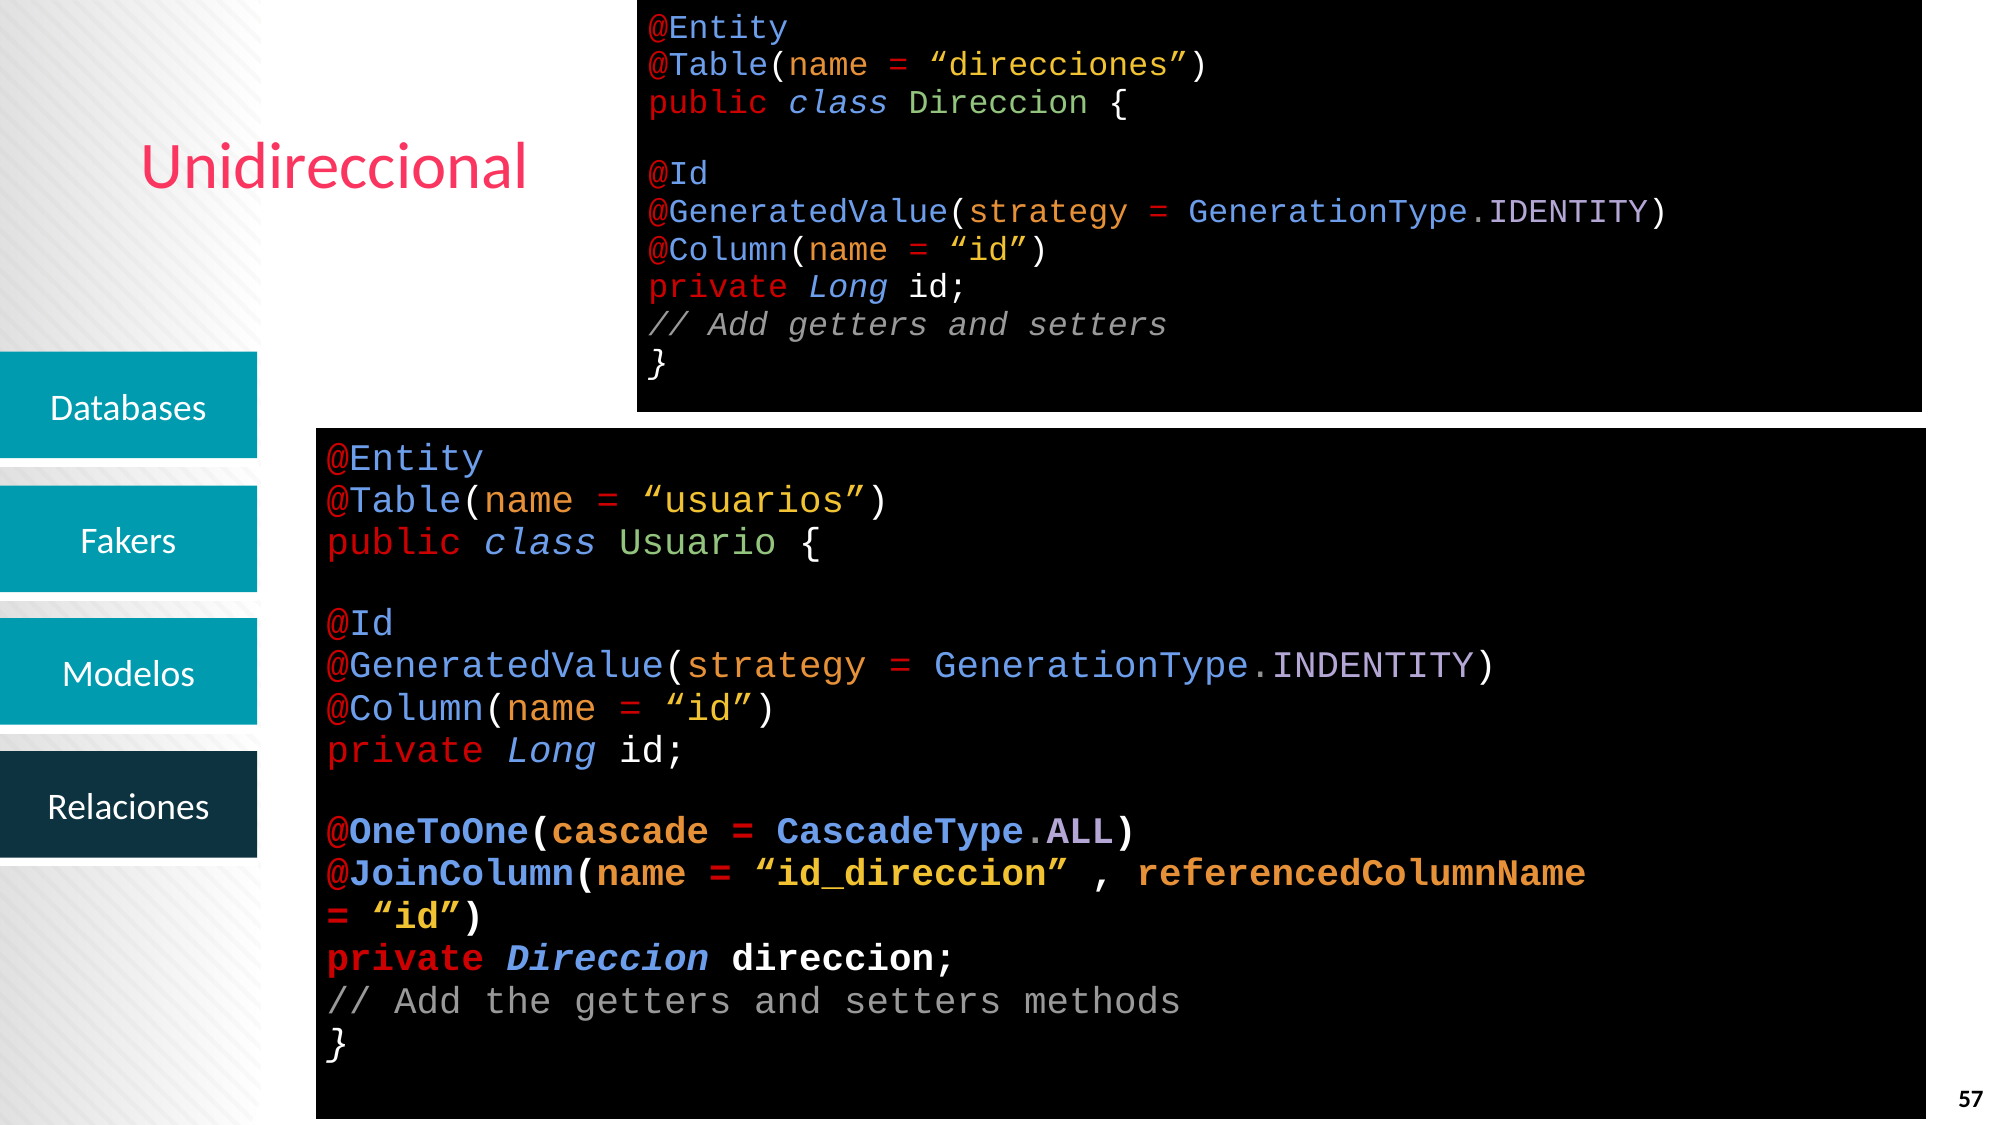

| @Entity @Table(name = “direcciones”) public class Direccion { @Id @GeneratedValue(strategy = GenerationType.IDENTITY) @Column(name = “id”) private Long id; // Add getters and setters } |
| --- |
Unidireccional
| @Entity @Table(name = “usuarios”) public class Usuario { @Id @GeneratedValue(strategy = GenerationType.INDENTITY) @Column(name = “id”) private Long id; @OneToOne(cascade = CascadeType.ALL) @JoinColumn(name = “id\_direccion” , referencedColumnName  = “id”) private Direccion direccion; // Add the getters and setters methods  } |
| --- |
57